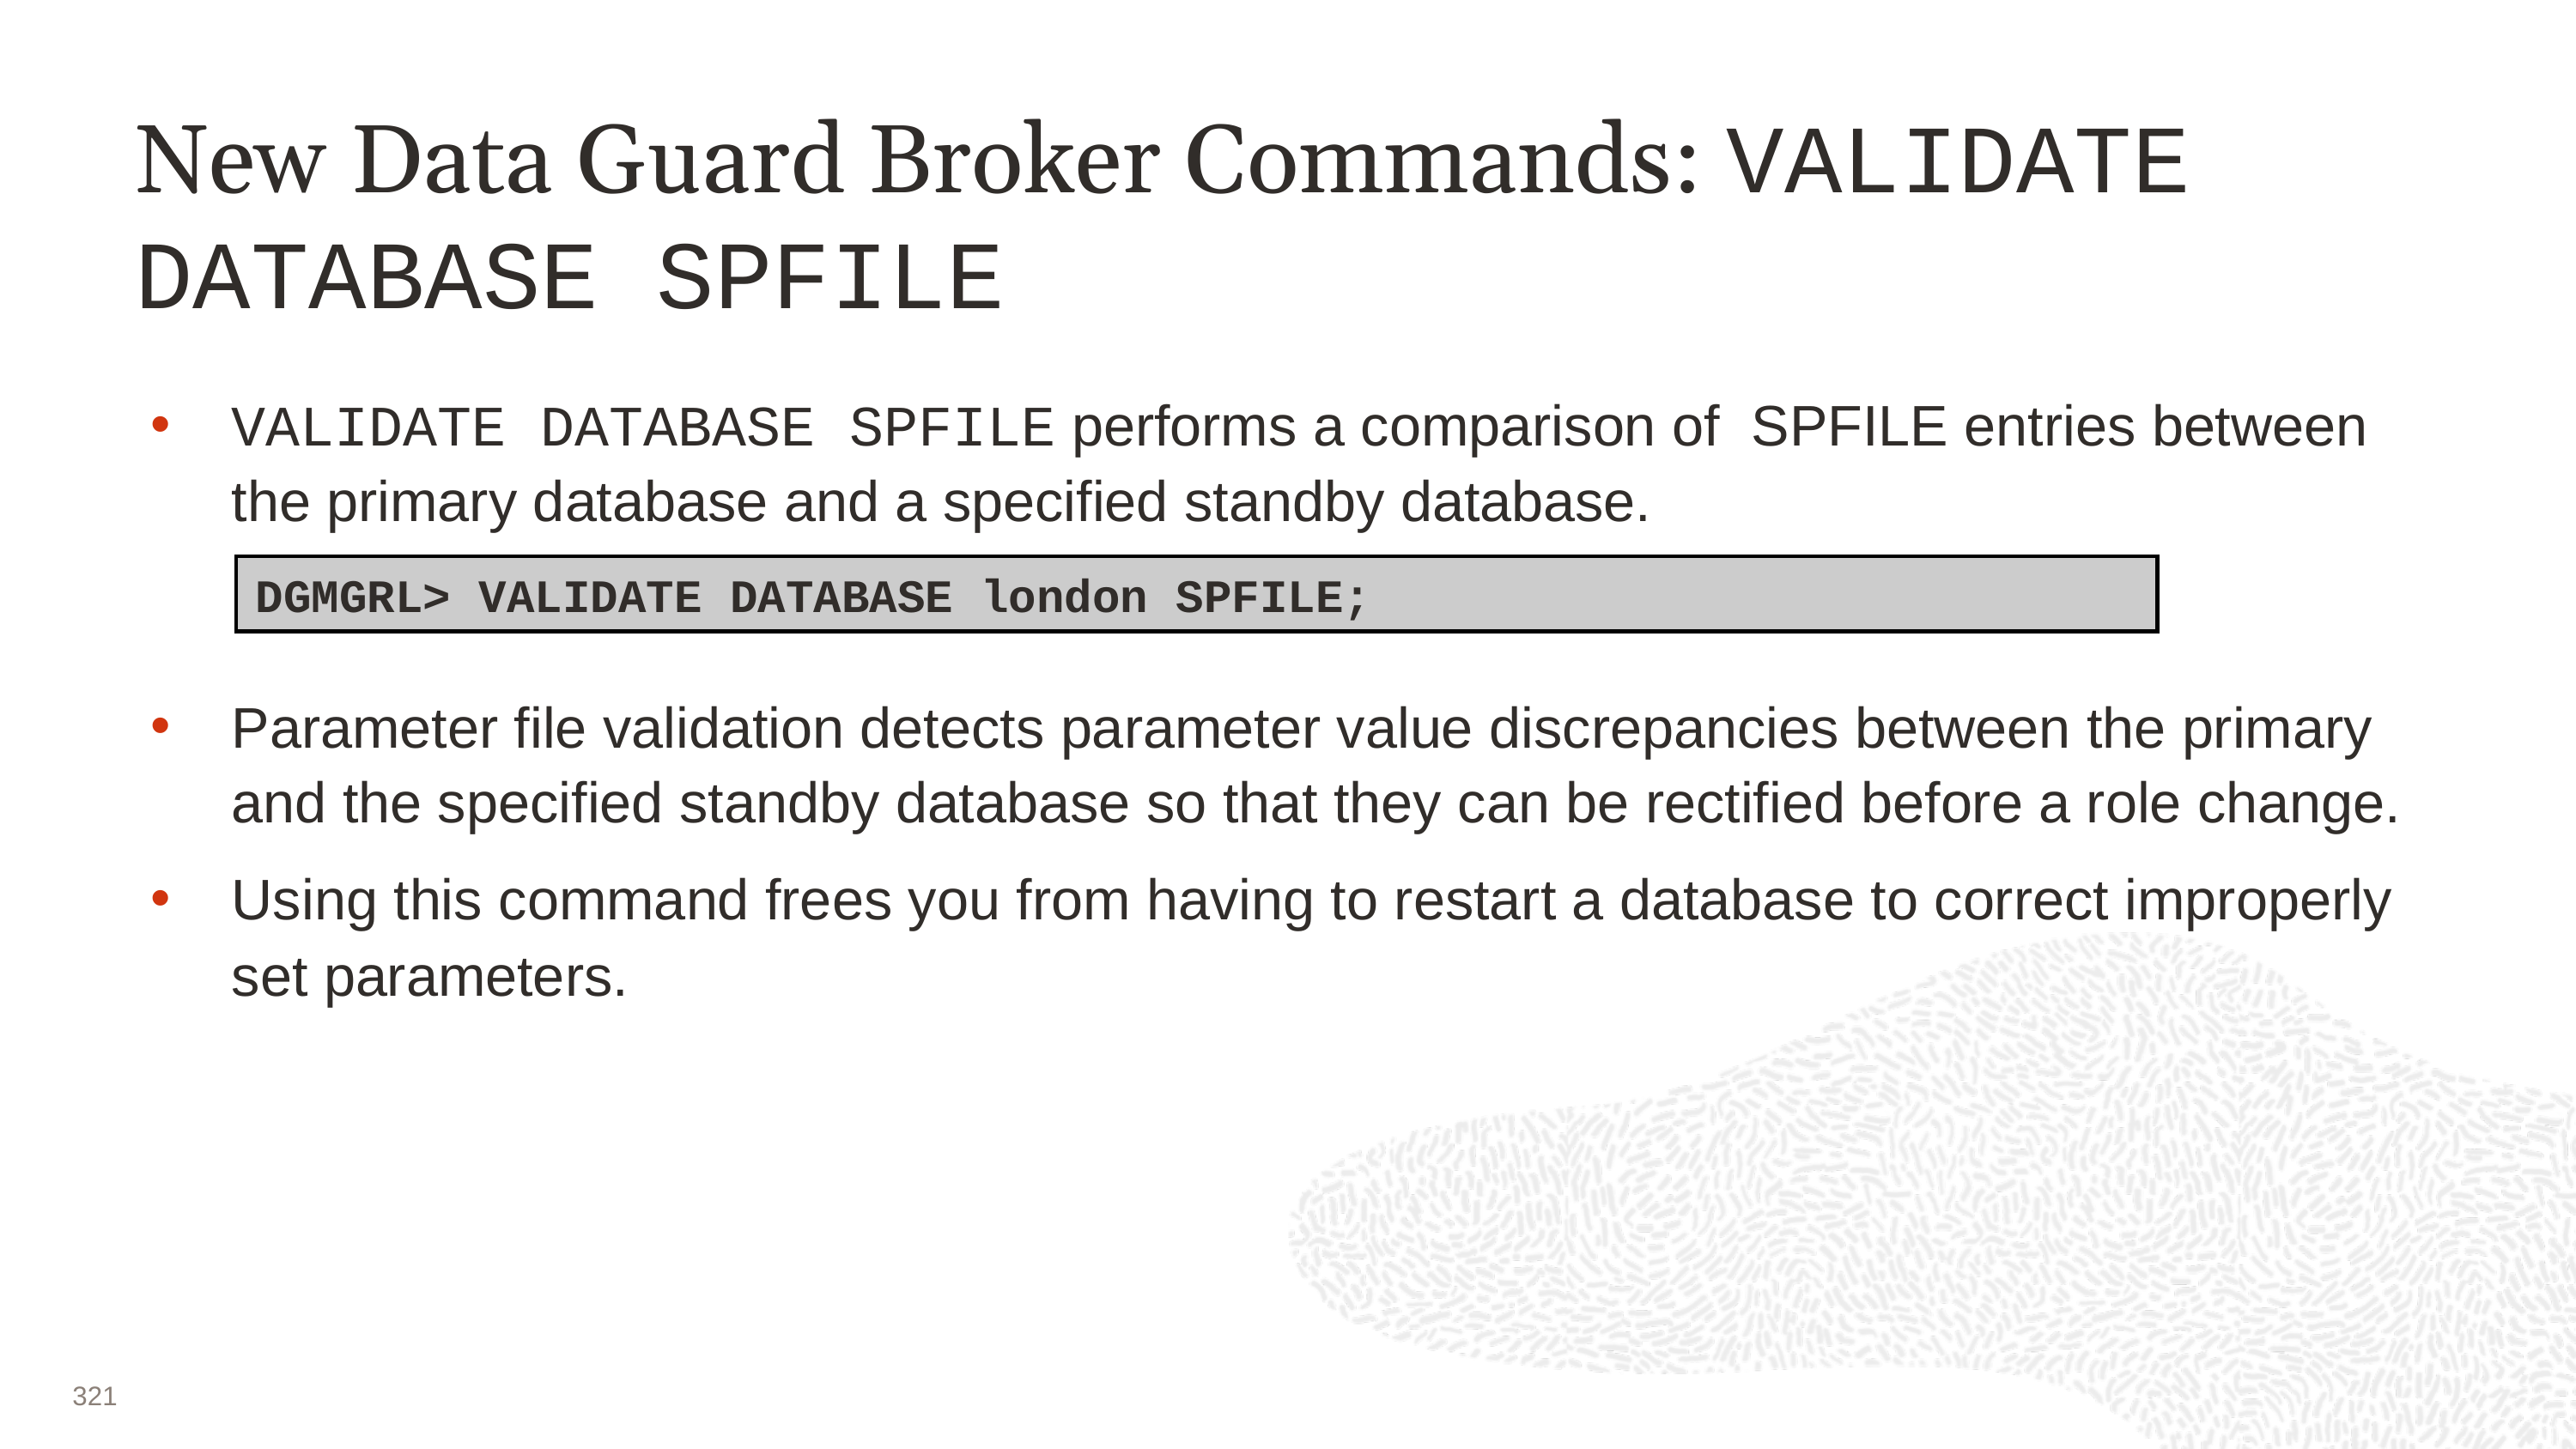

# New Data Guard Broker Commands: VALIDATE DATABASE SPFILE
VALIDATE DATABASE SPFILE performs a comparison of  SPFILE entries between the primary database and a specified standby database.

Parameter file validation detects parameter value discrepancies between the primary and the specified standby database so that they can be rectified before a role change.
Using this command frees you from having to restart a database to correct improperly set parameters.
DGMGRL> VALIDATE DATABASE london SPFILE;